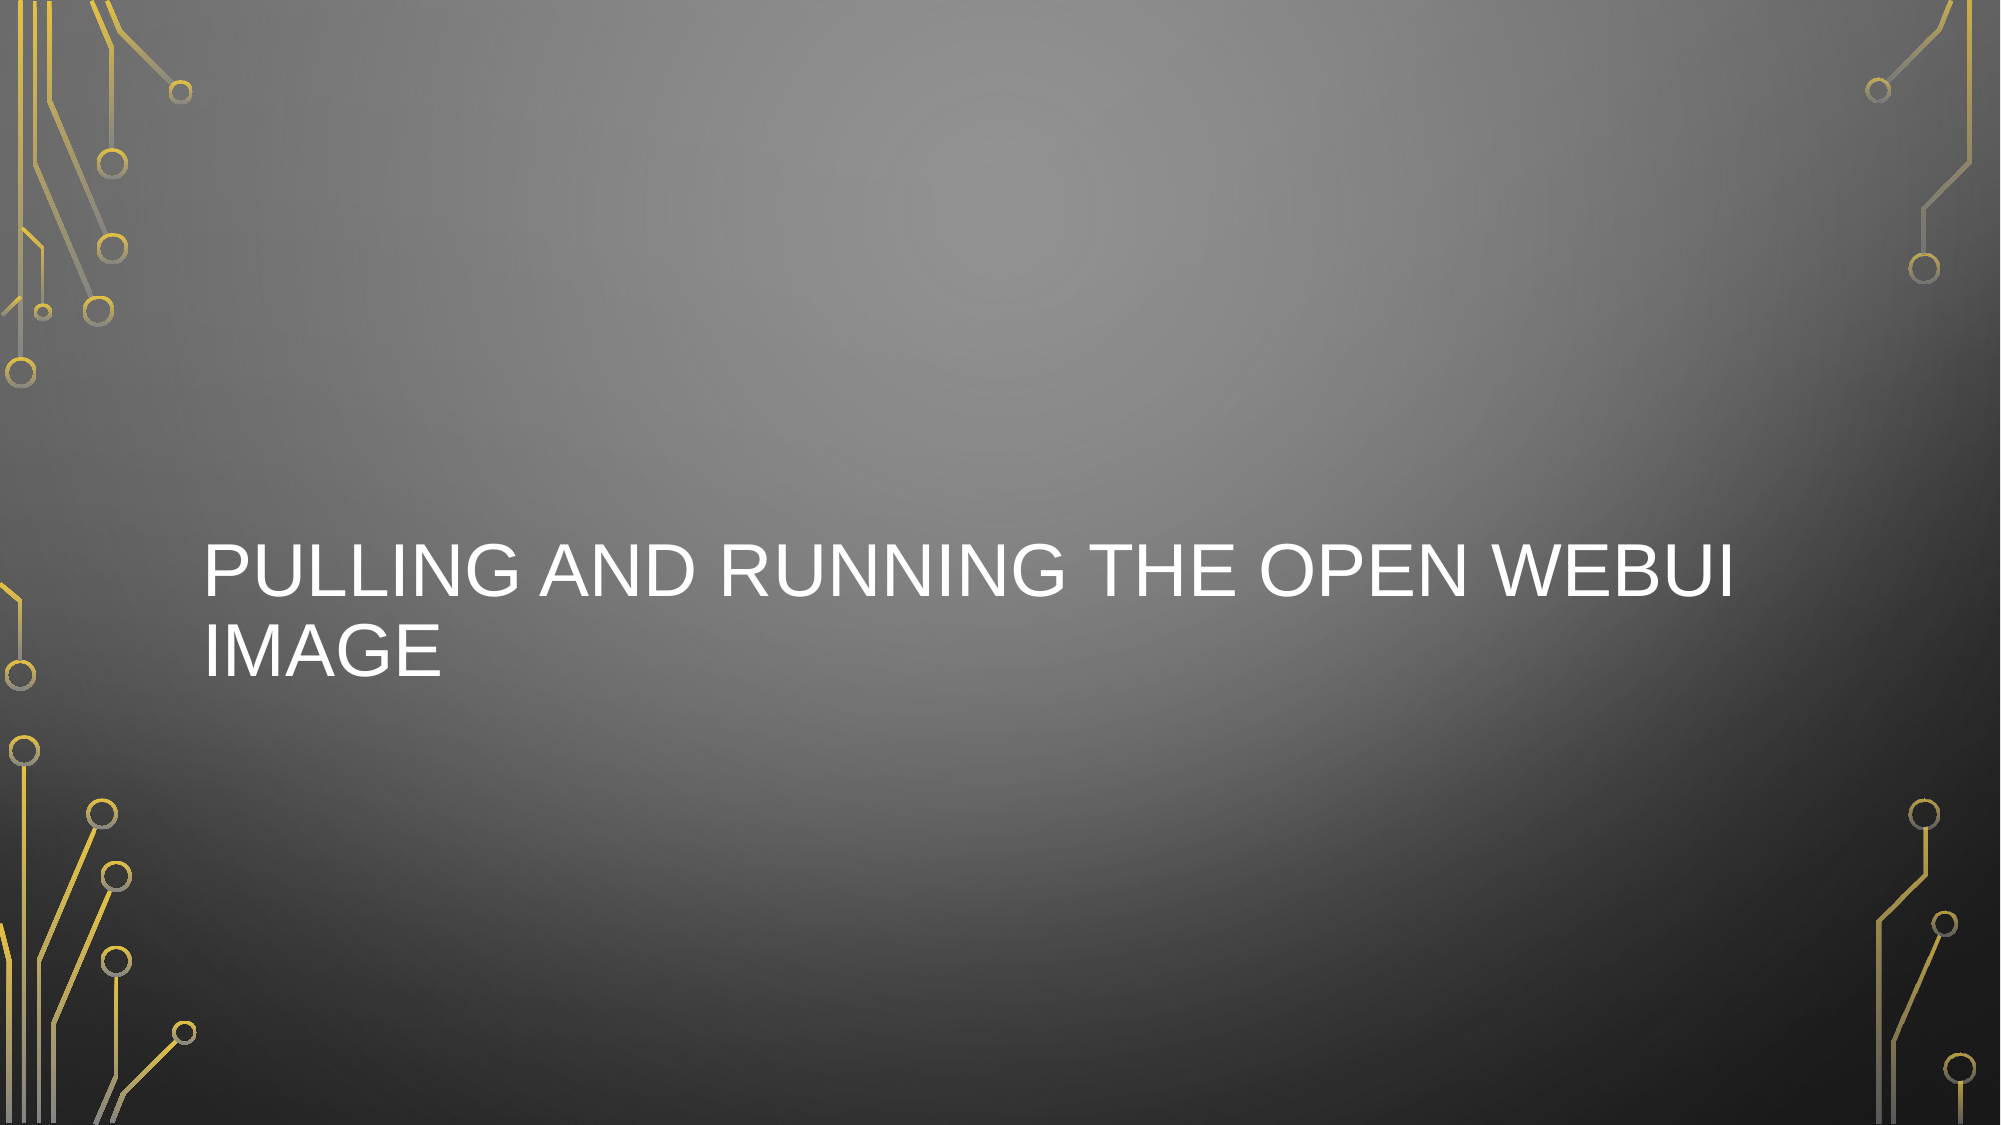

# Pulling and Running the Open WebUI image